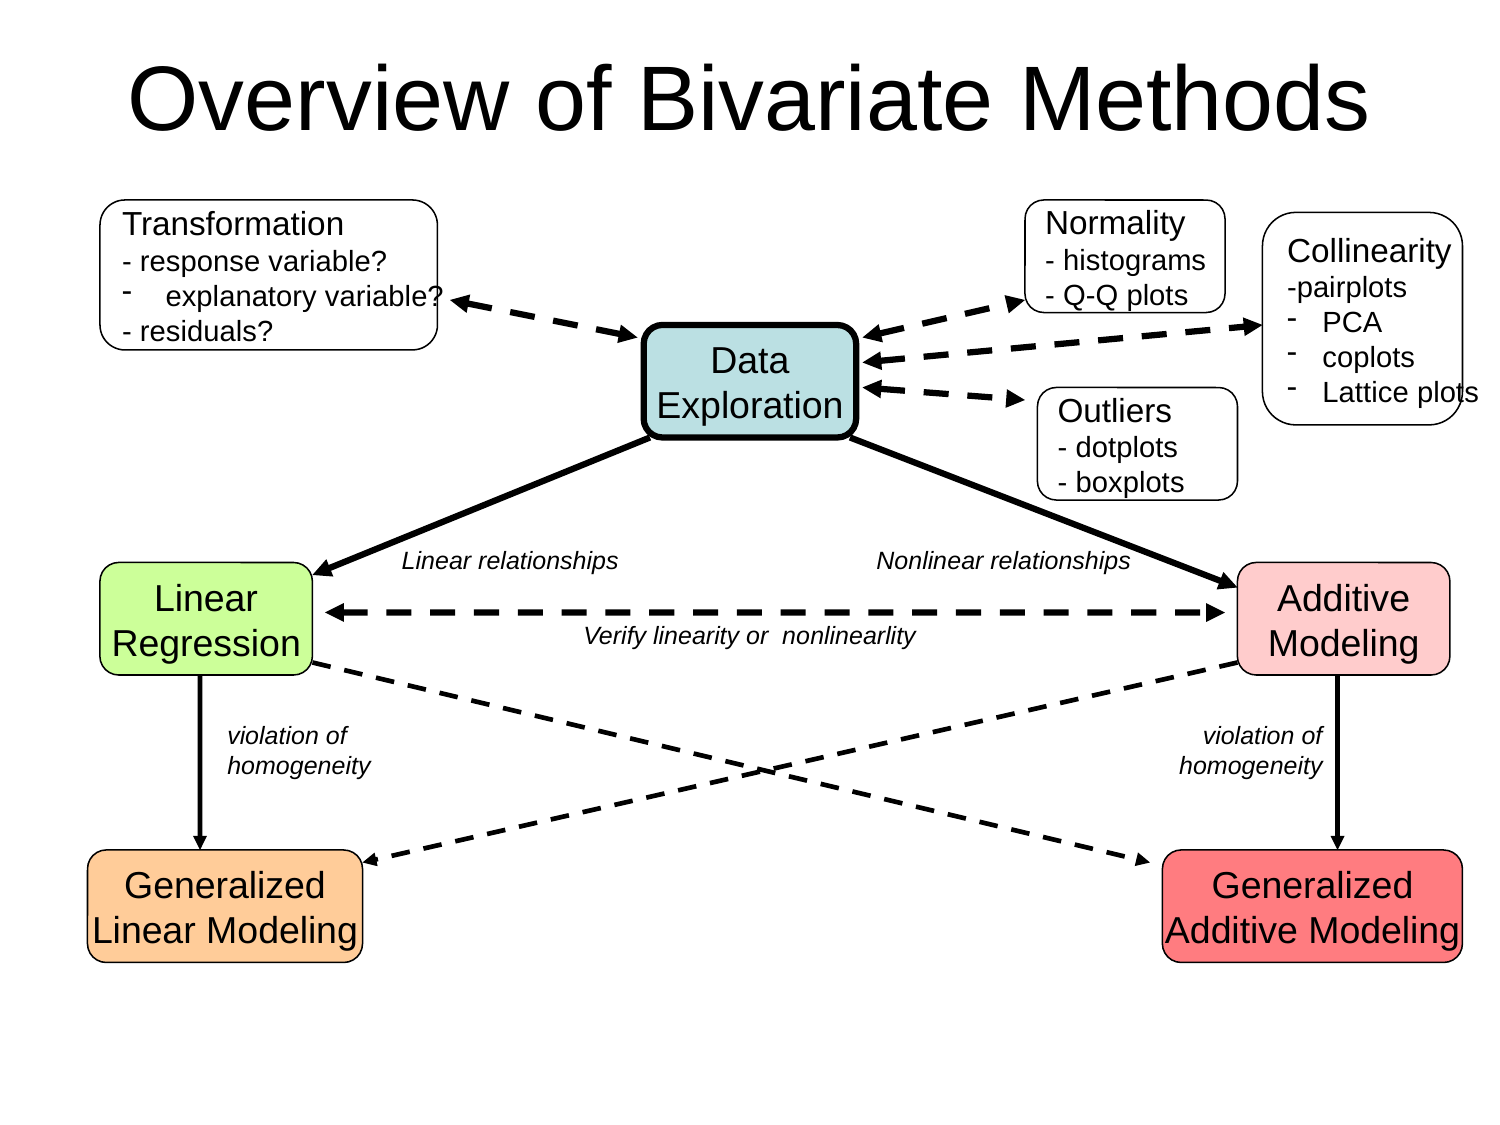

# Overview of Bivariate Methods
Transformation
- response variable?
 explanatory variable?
- residuals?
Normality
- histograms
- Q-Q plots
Collinearity
-pairplots
PCA
coplots
Lattice plots

Data
Exploration

Outliers
- dotplots
- boxplots

Linear relationships
Nonlinear relationships
Linear
Regression
Additive
Modeling

Verify linearity or  nonlinearlity

violation of
homogeneity
violation of
homogeneity
Generalized
Linear Modeling
Generalized
Additive Modeling
Advanced Stats
Exploration
28